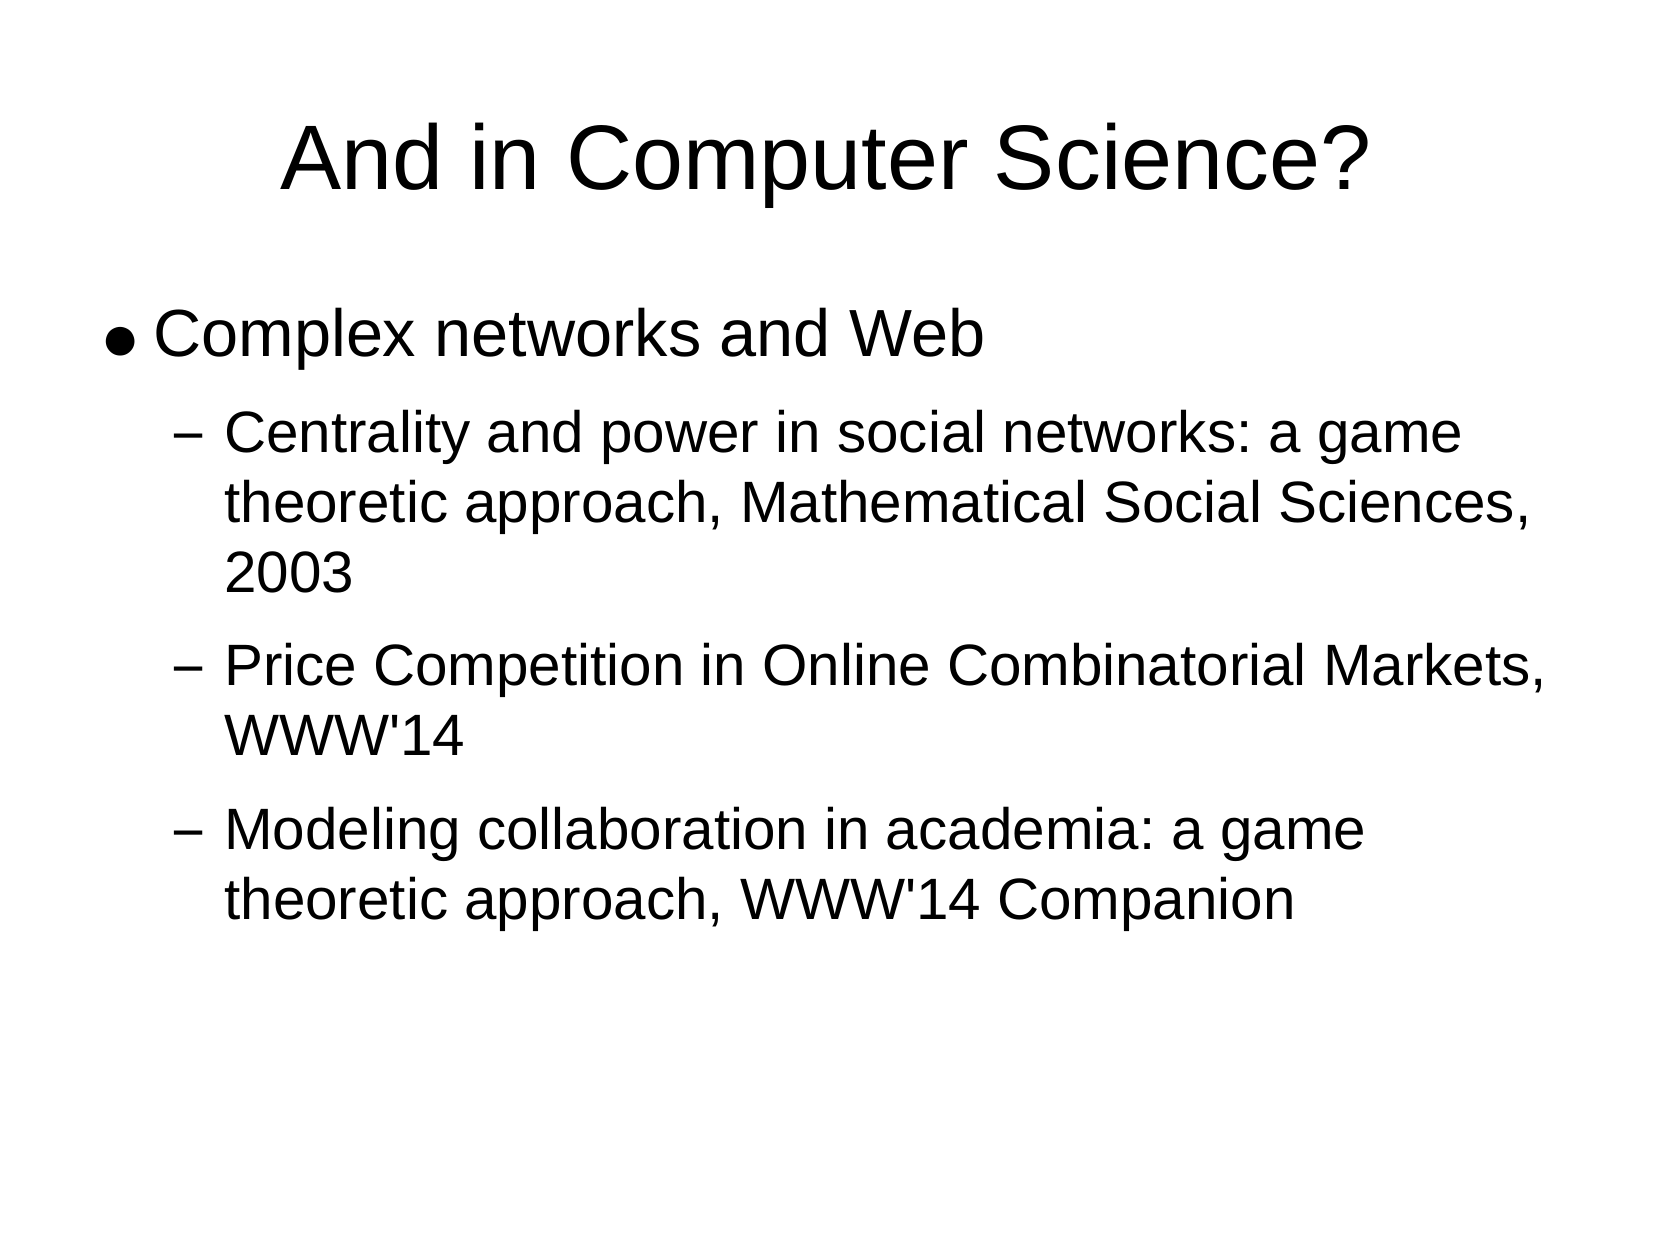

And in Computer Science?
Complex networks and Web
Centrality and power in social networks: a game theoretic approach, Mathematical Social Sciences, 2003
Price Competition in Online Combinatorial Markets, WWW'14
Modeling collaboration in academia: a game theoretic approach, WWW'14 Companion